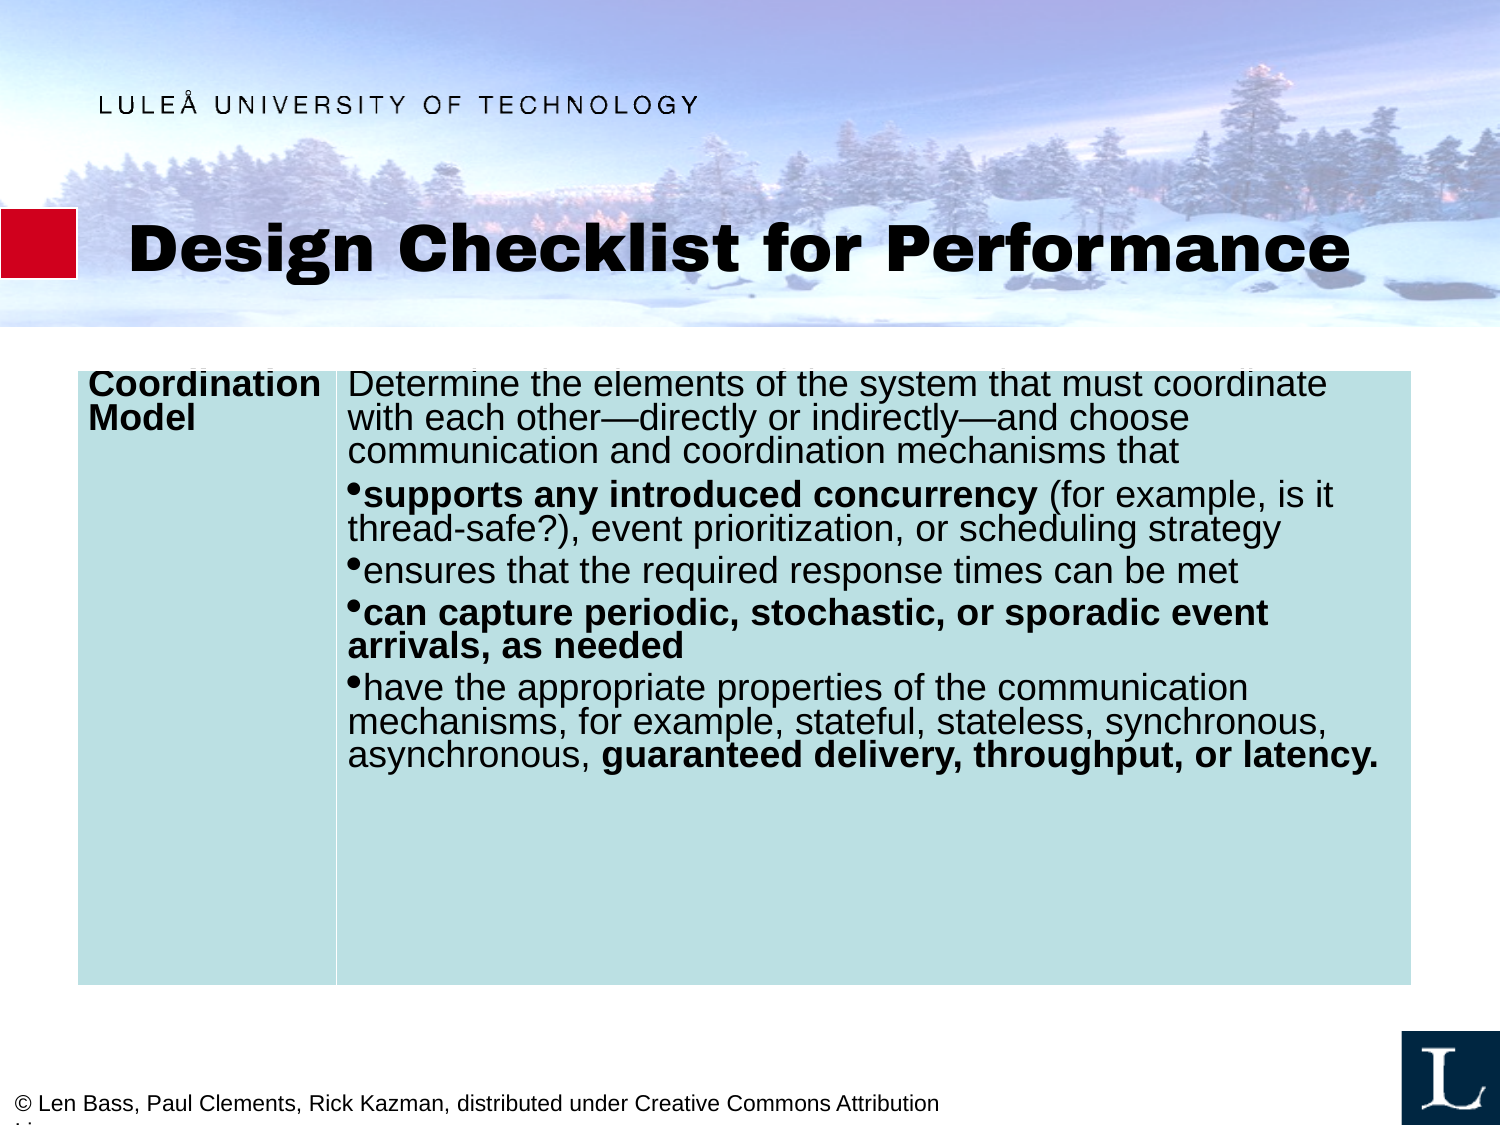

# Design Checklist for Performance
| Coordination Model | Determine the elements of the system that must coordinate with each other—directly or indirectly—and choose communication and coordination mechanisms that supports any introduced concurrency (for example, is it thread-safe?), event prioritization, or scheduling strategy ensures that the required response times can be met can capture periodic, stochastic, or sporadic event arrivals, as needed have the appropriate properties of the communication mechanisms, for example, stateful, stateless, synchronous, asynchronous, guaranteed delivery, throughput, or latency. |
| --- | --- |
© Len Bass, Paul Clements, Rick Kazman, distributed under Creative Commons Attribution License